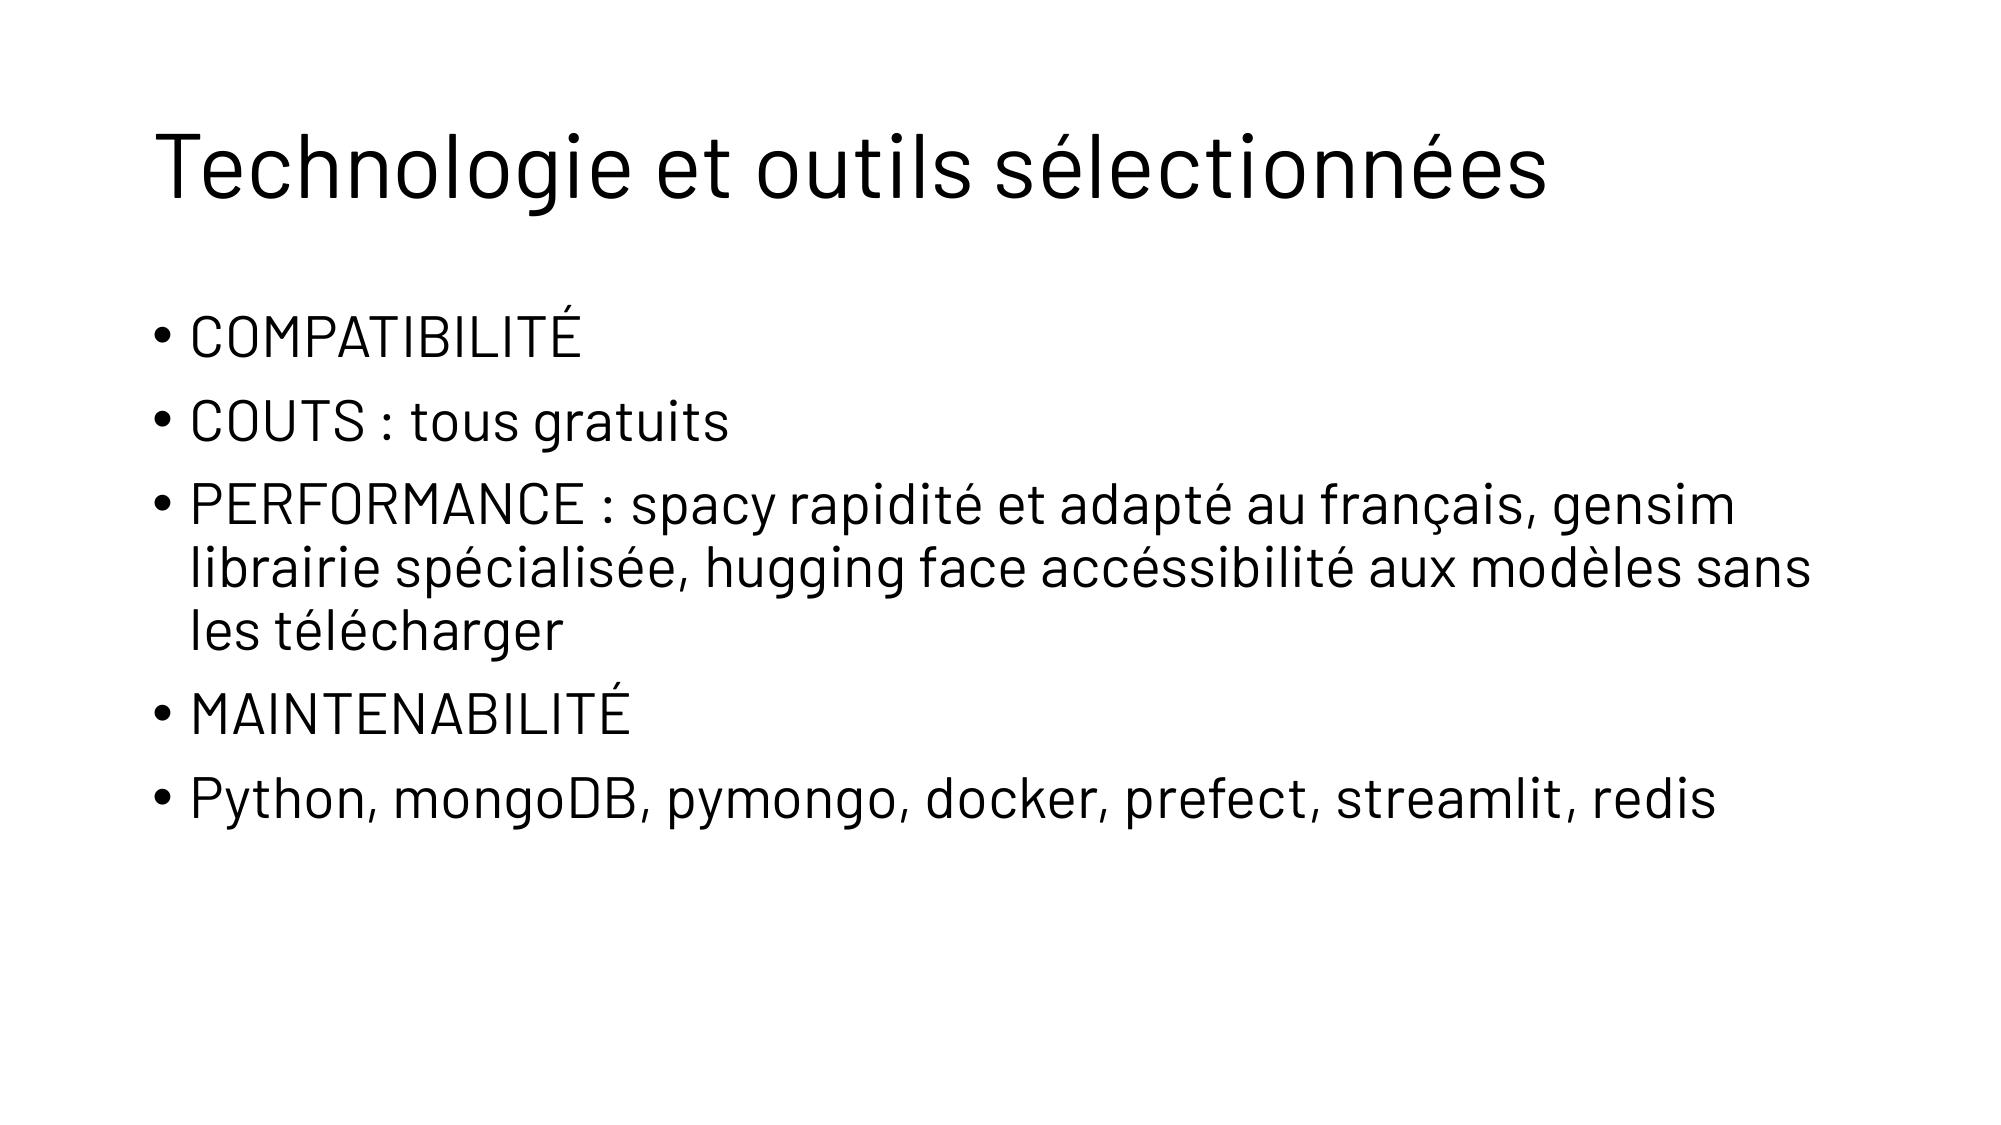

# Technologie et outils sélectionnées
COMPATIBILITÉ
COUTS : tous gratuits
PERFORMANCE : spacy rapidité et adapté au français, gensim librairie spécialisée, hugging face accéssibilité aux modèles sans les télécharger
MAINTENABILITÉ
Python, mongoDB, pymongo, docker, prefect, streamlit, redis